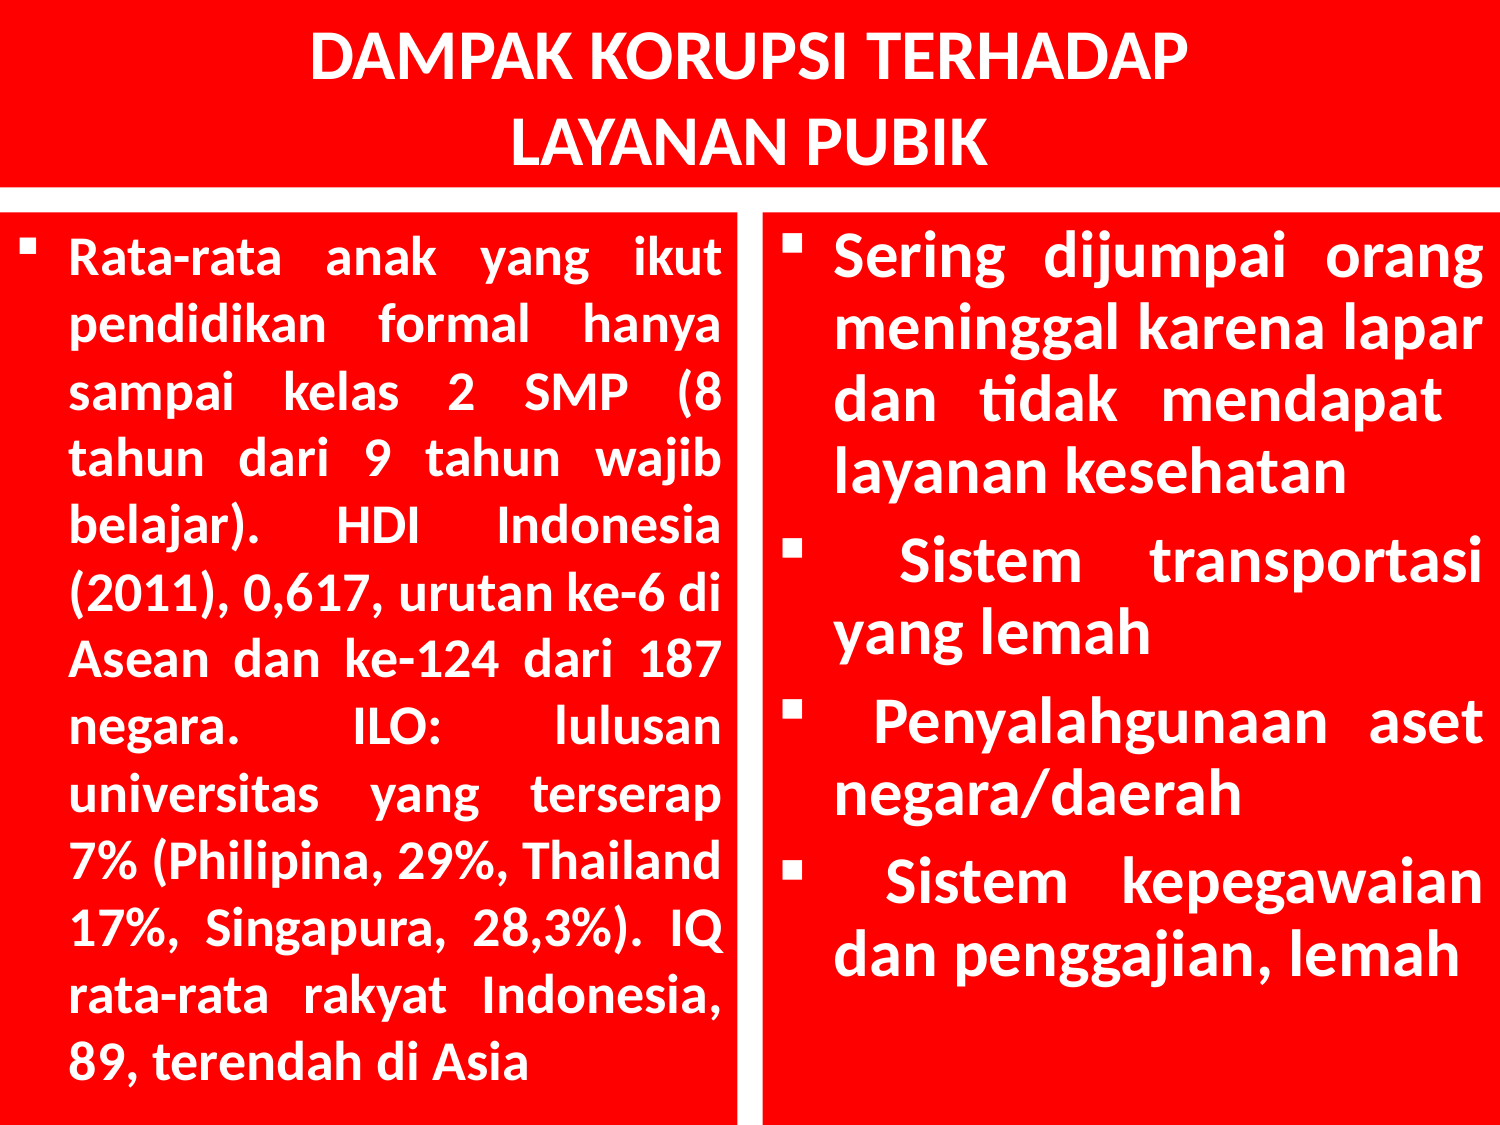

# DAMPAK KORUPSI TERHADAP LAYANAN PUBIK
Rata-rata anak yang ikut pendidikan formal hanya sampai kelas 2 SMP (8 tahun dari 9 tahun wajib belajar). HDI Indonesia (2011), 0,617, urutan ke-6 di Asean dan ke-124 dari 187 negara. ILO: lulusan universitas yang terserap 7% (Philipina, 29%, Thailand 17%, Singapura, 28,3%). IQ rata-rata rakyat Indonesia, 89, terendah di Asia

Sering dijumpai orang meninggal karena lapar dan tidak mendapat  layanan kesehatan
 Sistem transportasi yang lemah
 Penyalahgunaan aset negara/daerah
 Sistem kepegawaian dan penggajian, lemah